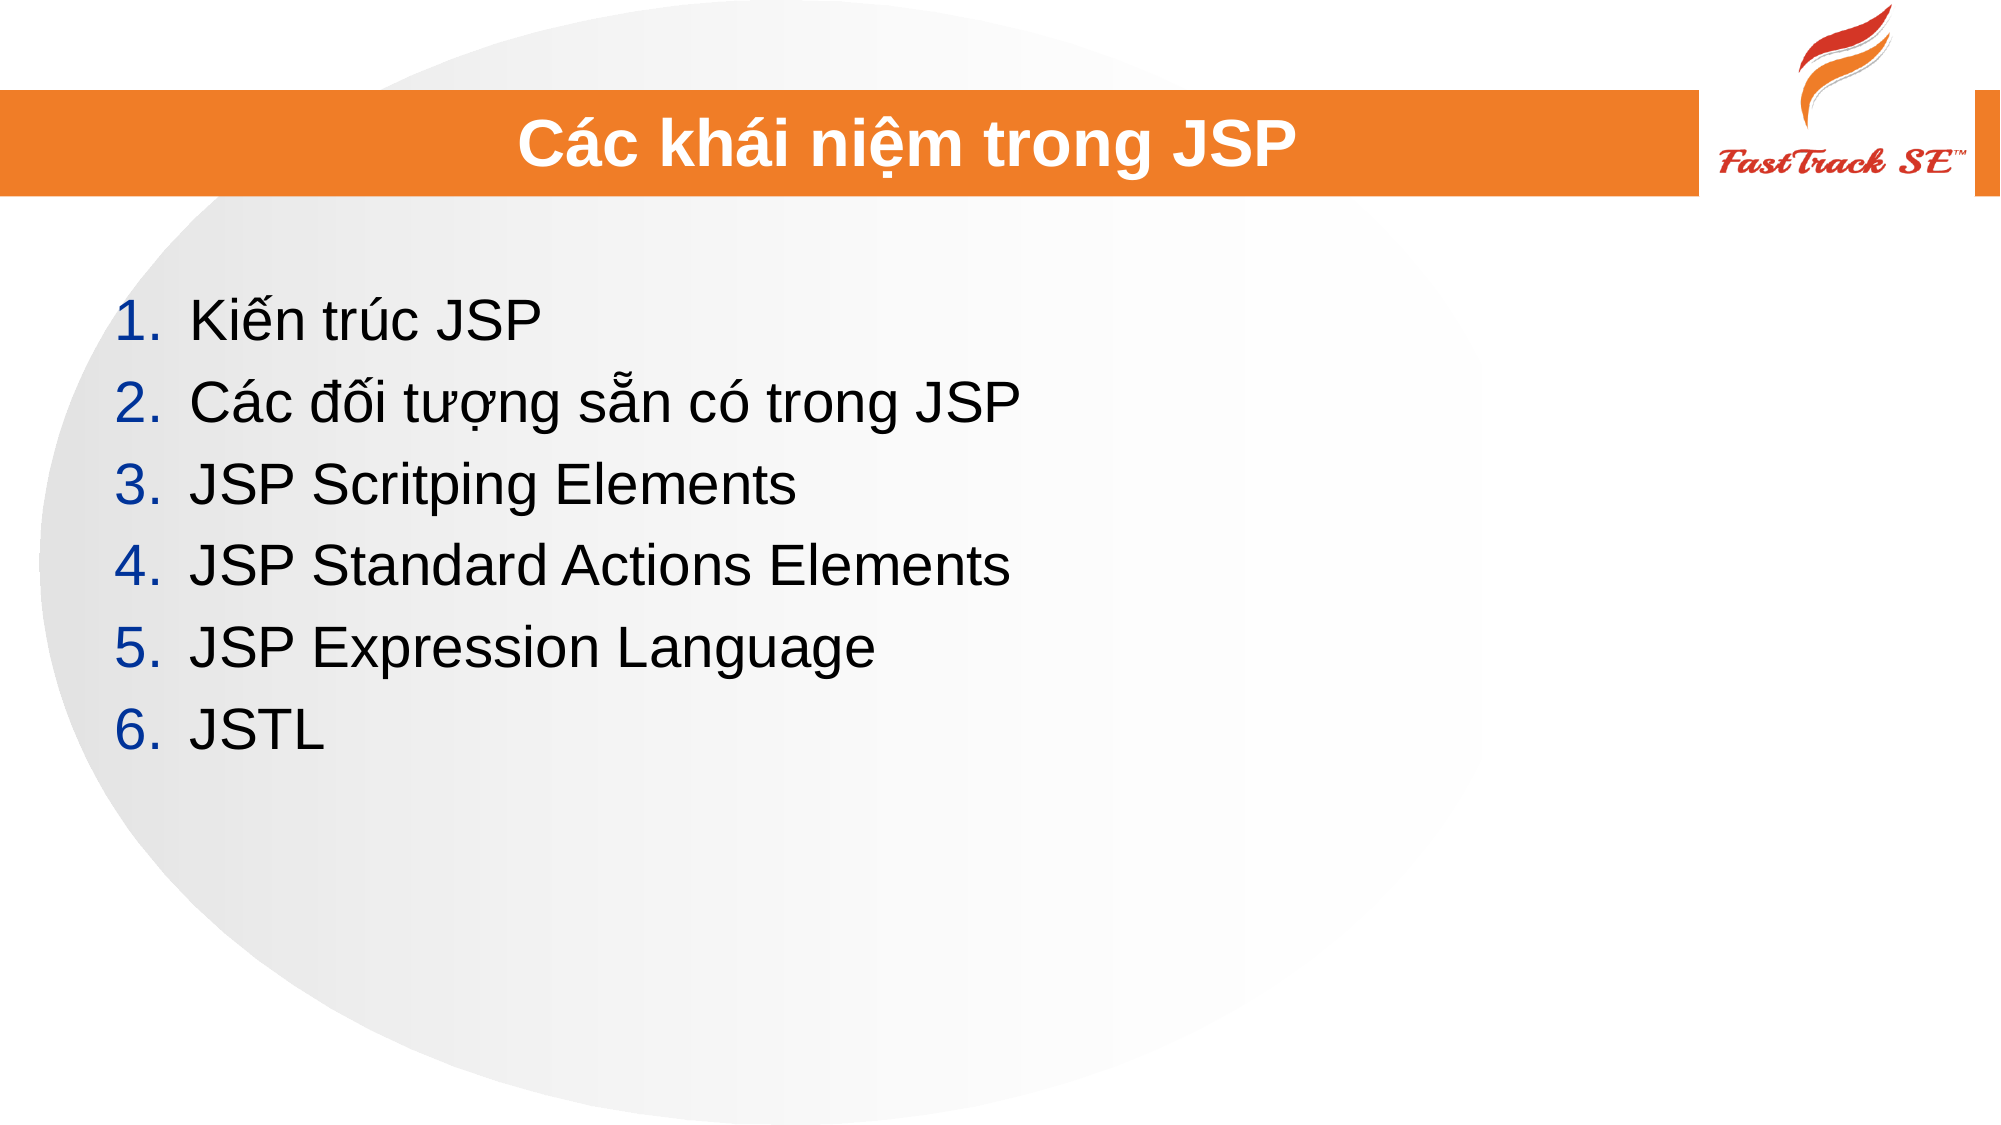

# Các khái niệm trong JSP
Kiến trúc JSP
Các đối tượng sẵn có trong JSP
JSP Scritping Elements
JSP Standard Actions Elements
JSP Expression Language
JSTL